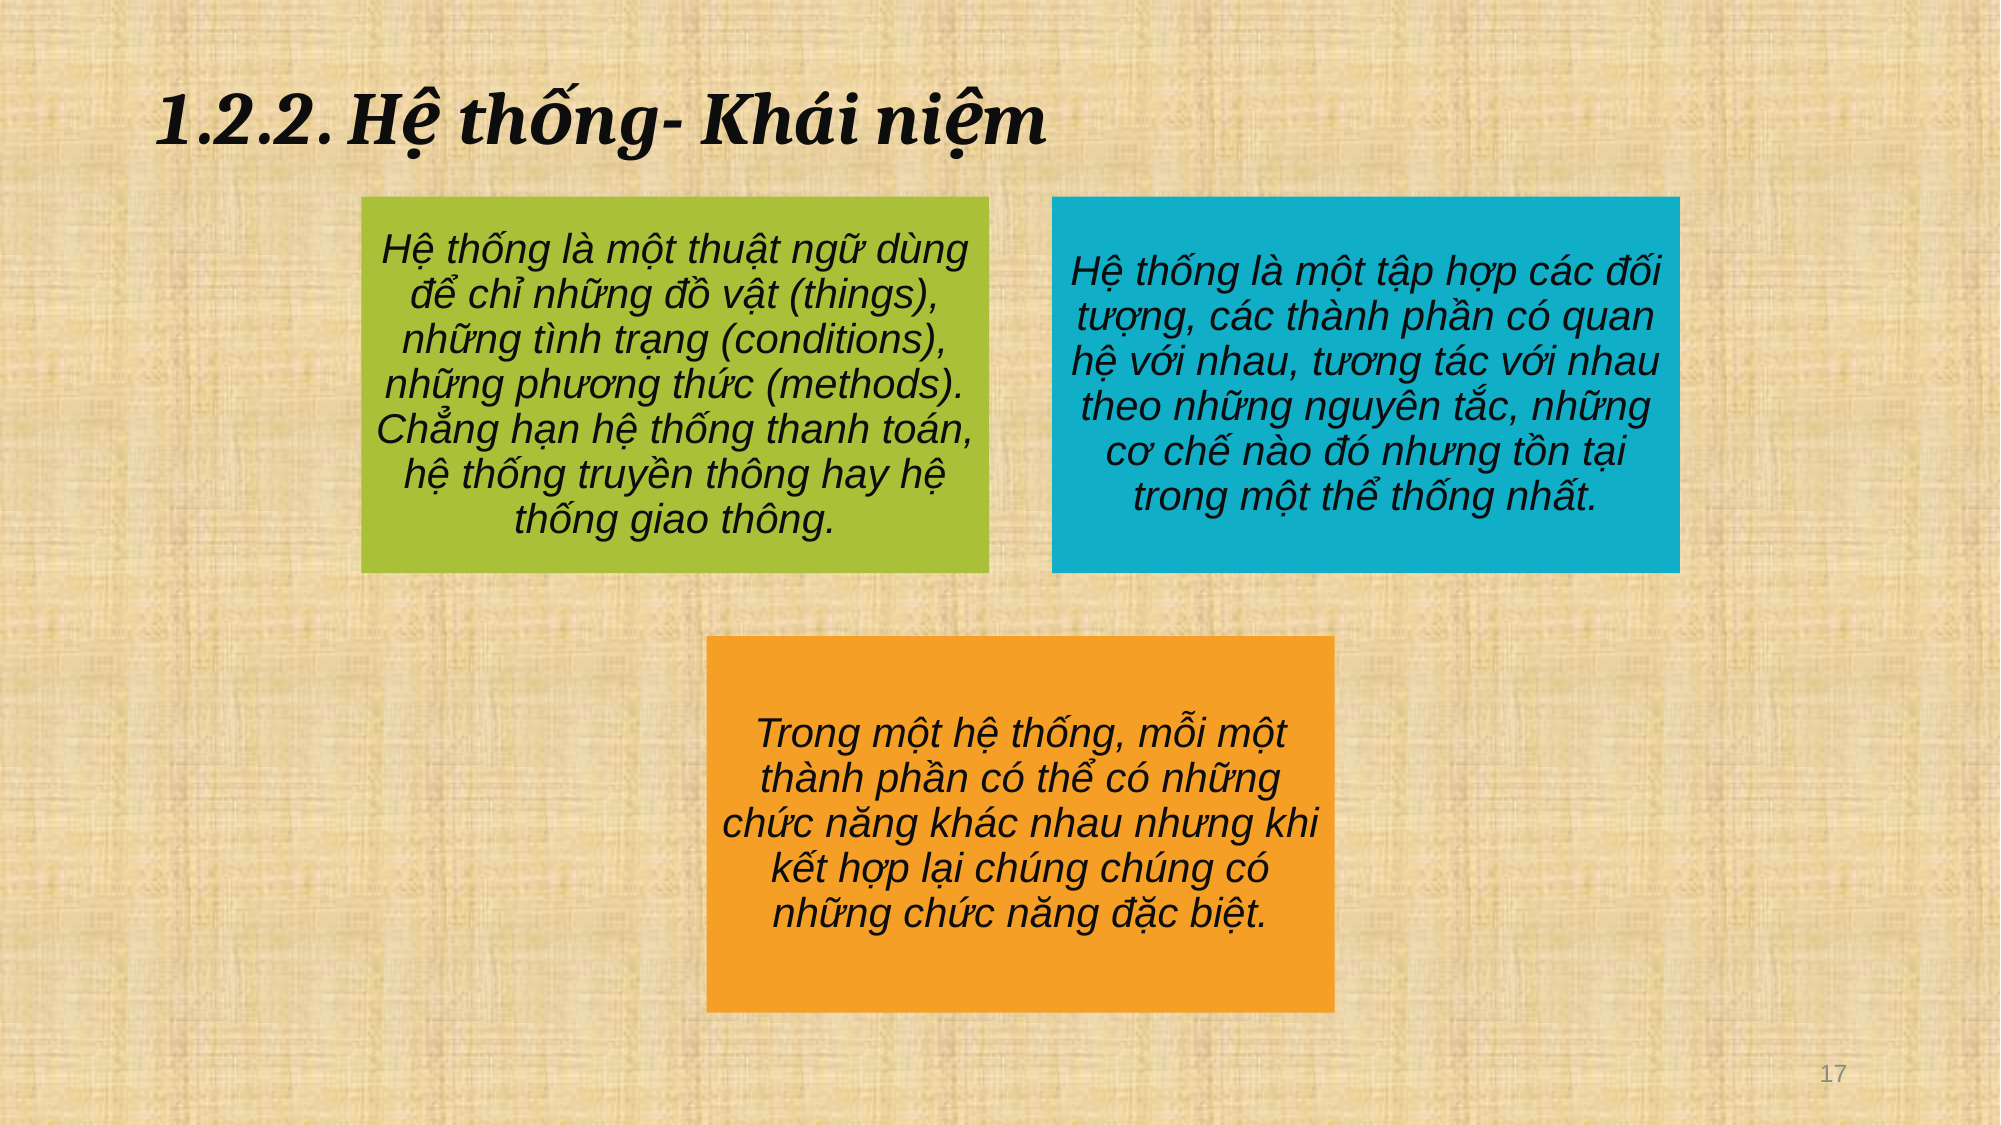

# 1.2.2. Hệ thống- Khái niệm
Hệ thống là một thuật ngữ dùng để chỉ những đồ vật (things), những tình trạng (conditions), những phương thức (methods). Chẳng hạn hệ thống thanh toán, hệ thống truyền thông hay hệ thống giao thông.
Hệ thống là một tập hợp các đối tượng, các thành phần có quan hệ với nhau, tương tác với nhau theo những nguyên tắc, những cơ chế nào đó nhưng tồn tại trong một thể thống nhất.
Trong một hệ thống, mỗi một thành phần có thể có những chức năng khác nhau nhưng khi kết hợp lại chúng chúng có những chức năng đặc biệt.
17